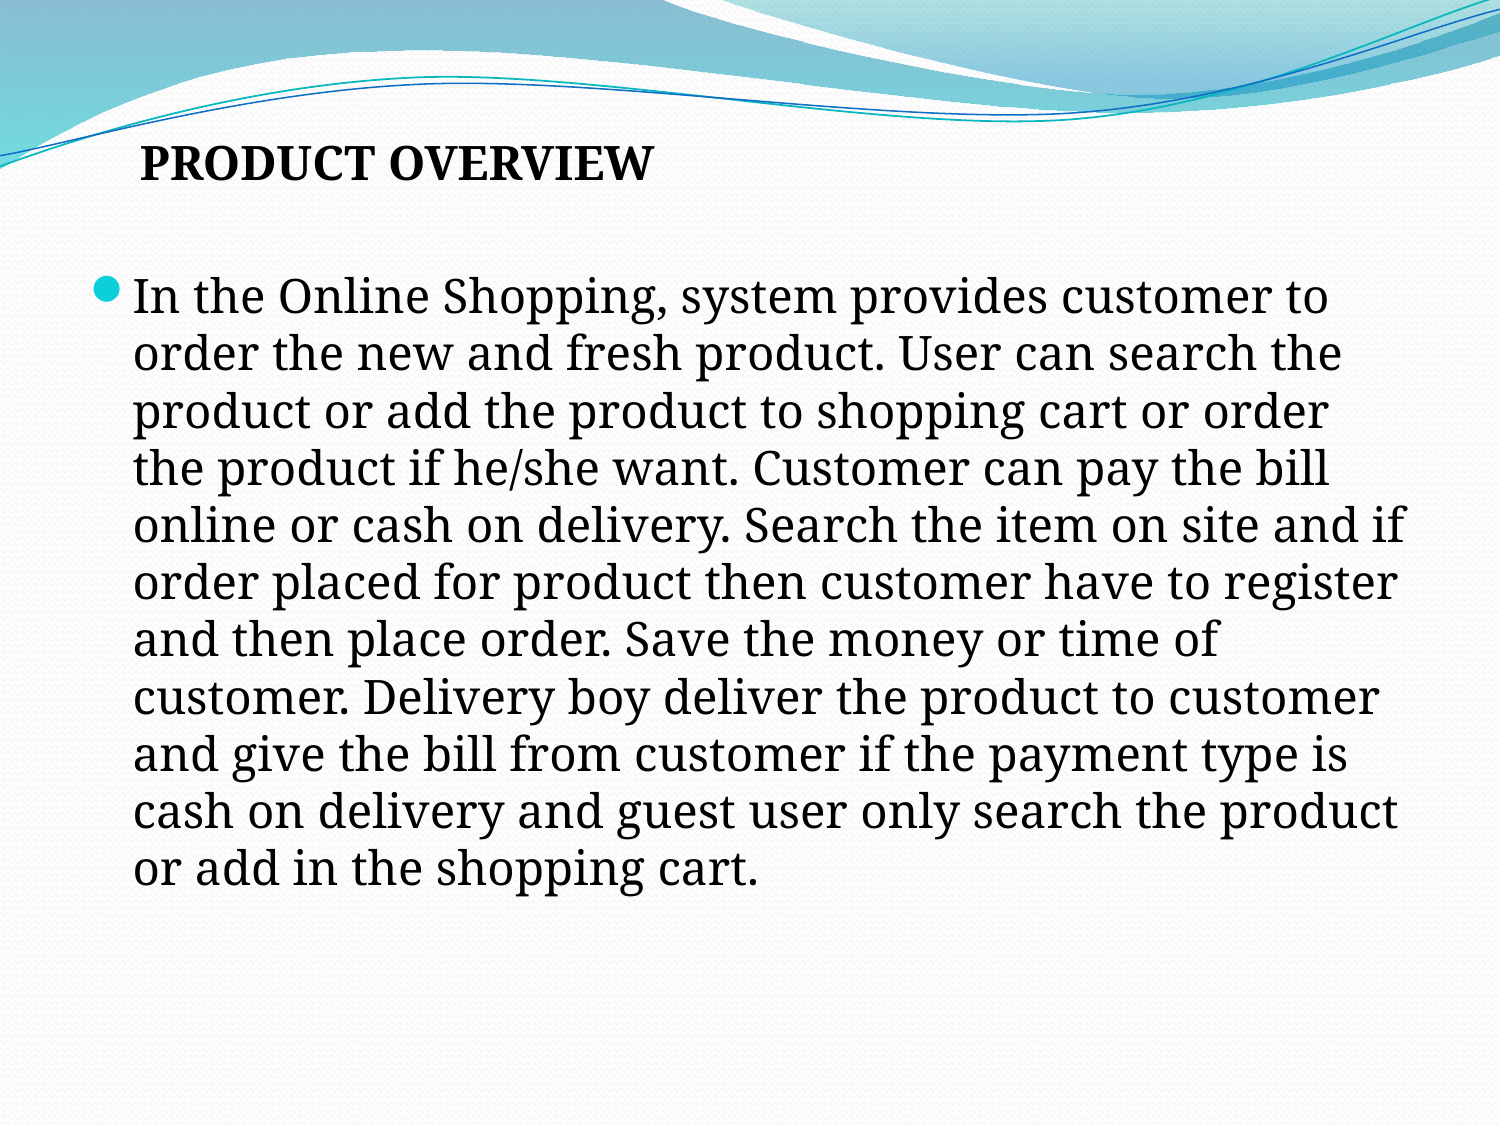

PRODUCT OVERVIEW

In the Online Shopping, system provides customer to order the new and fresh product. User can search the product or add the product to shopping cart or order the product if he/she want. Customer can pay the bill online or cash on delivery. Search the item on site and if order placed for product then customer have to register and then place order. Save the money or time of customer. Delivery boy deliver the product to customer and give the bill from customer if the payment type is cash on delivery and guest user only search the product or add in the shopping cart.